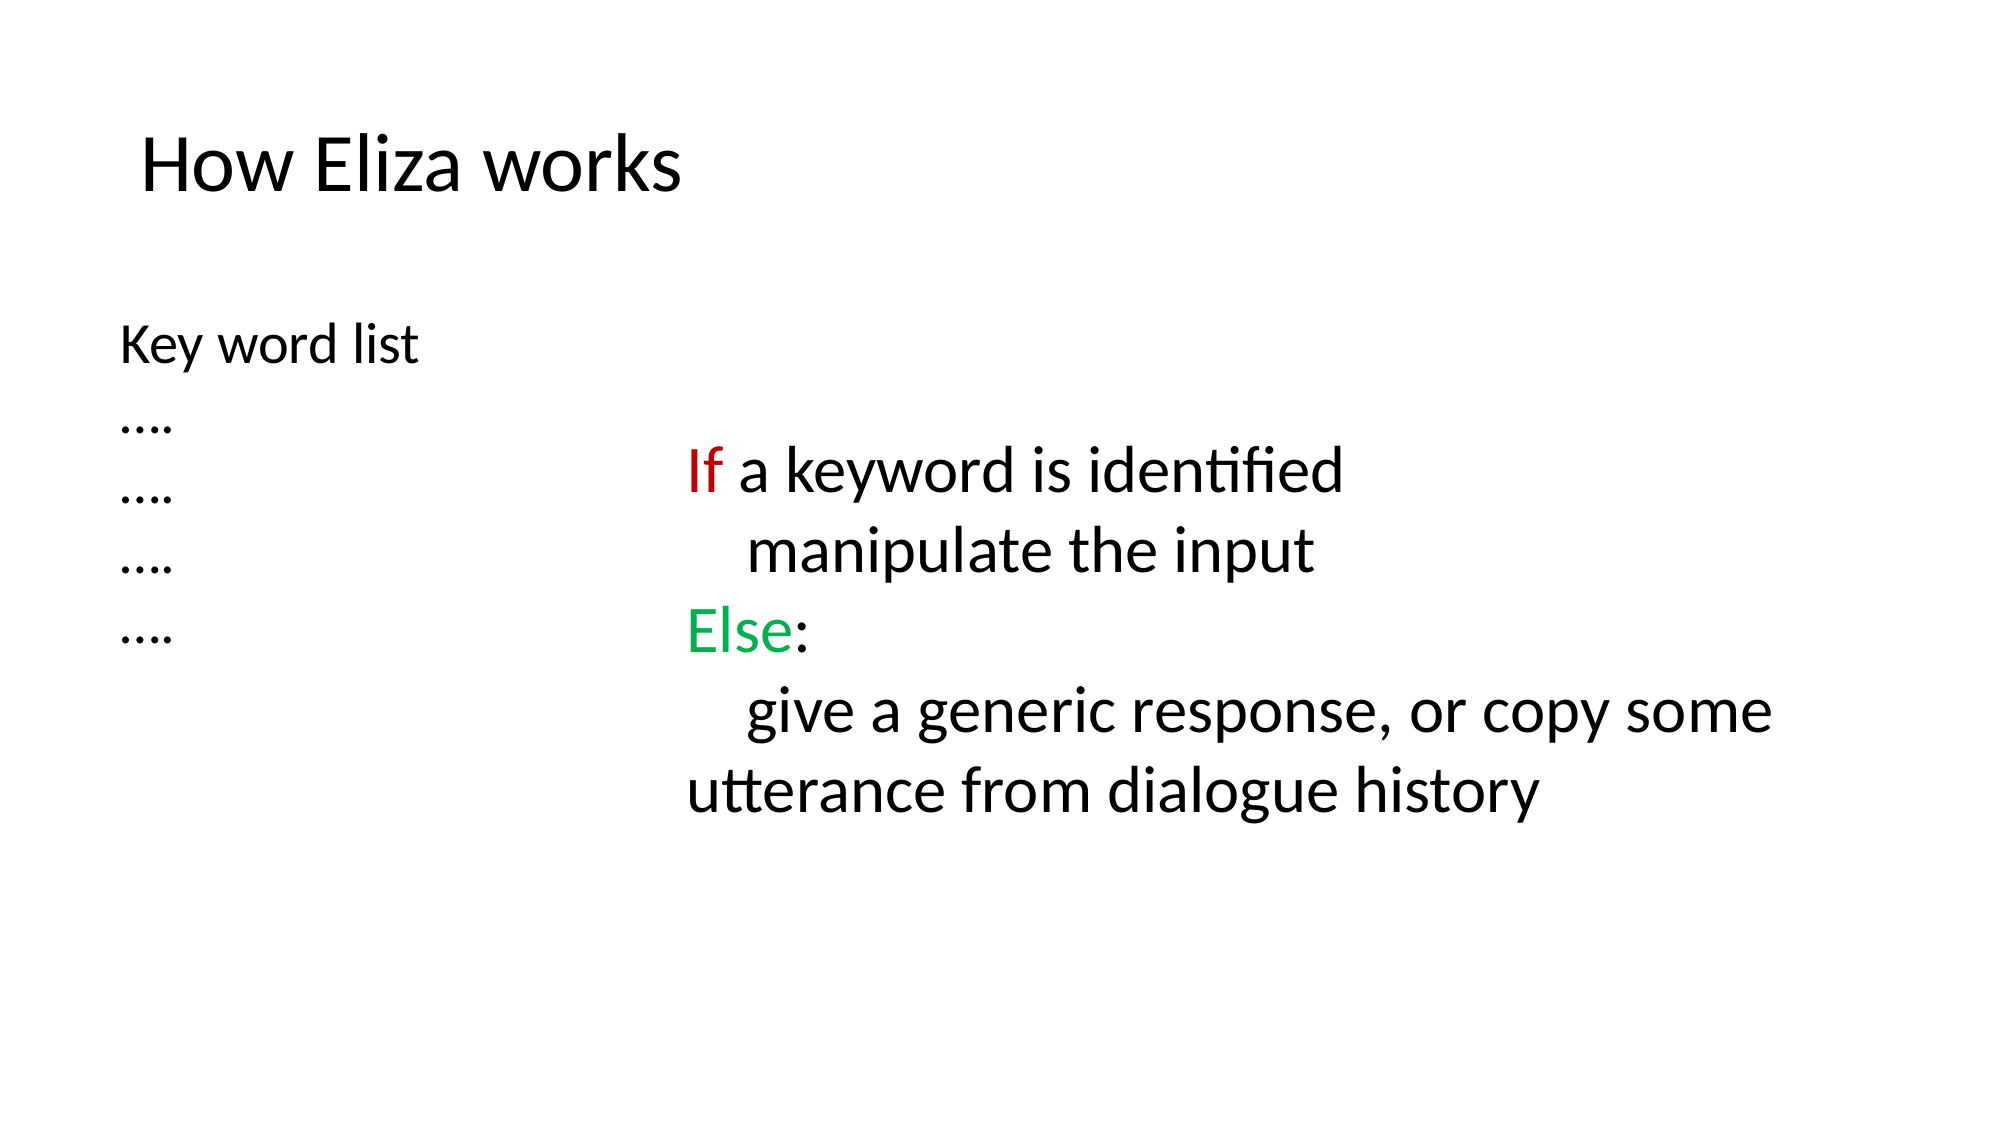

How Eliza works
Key word list
….
….
….
….
If a keyword is identified
    manipulate the input
Else:
    give a generic response, or copy some utterance from dialogue history